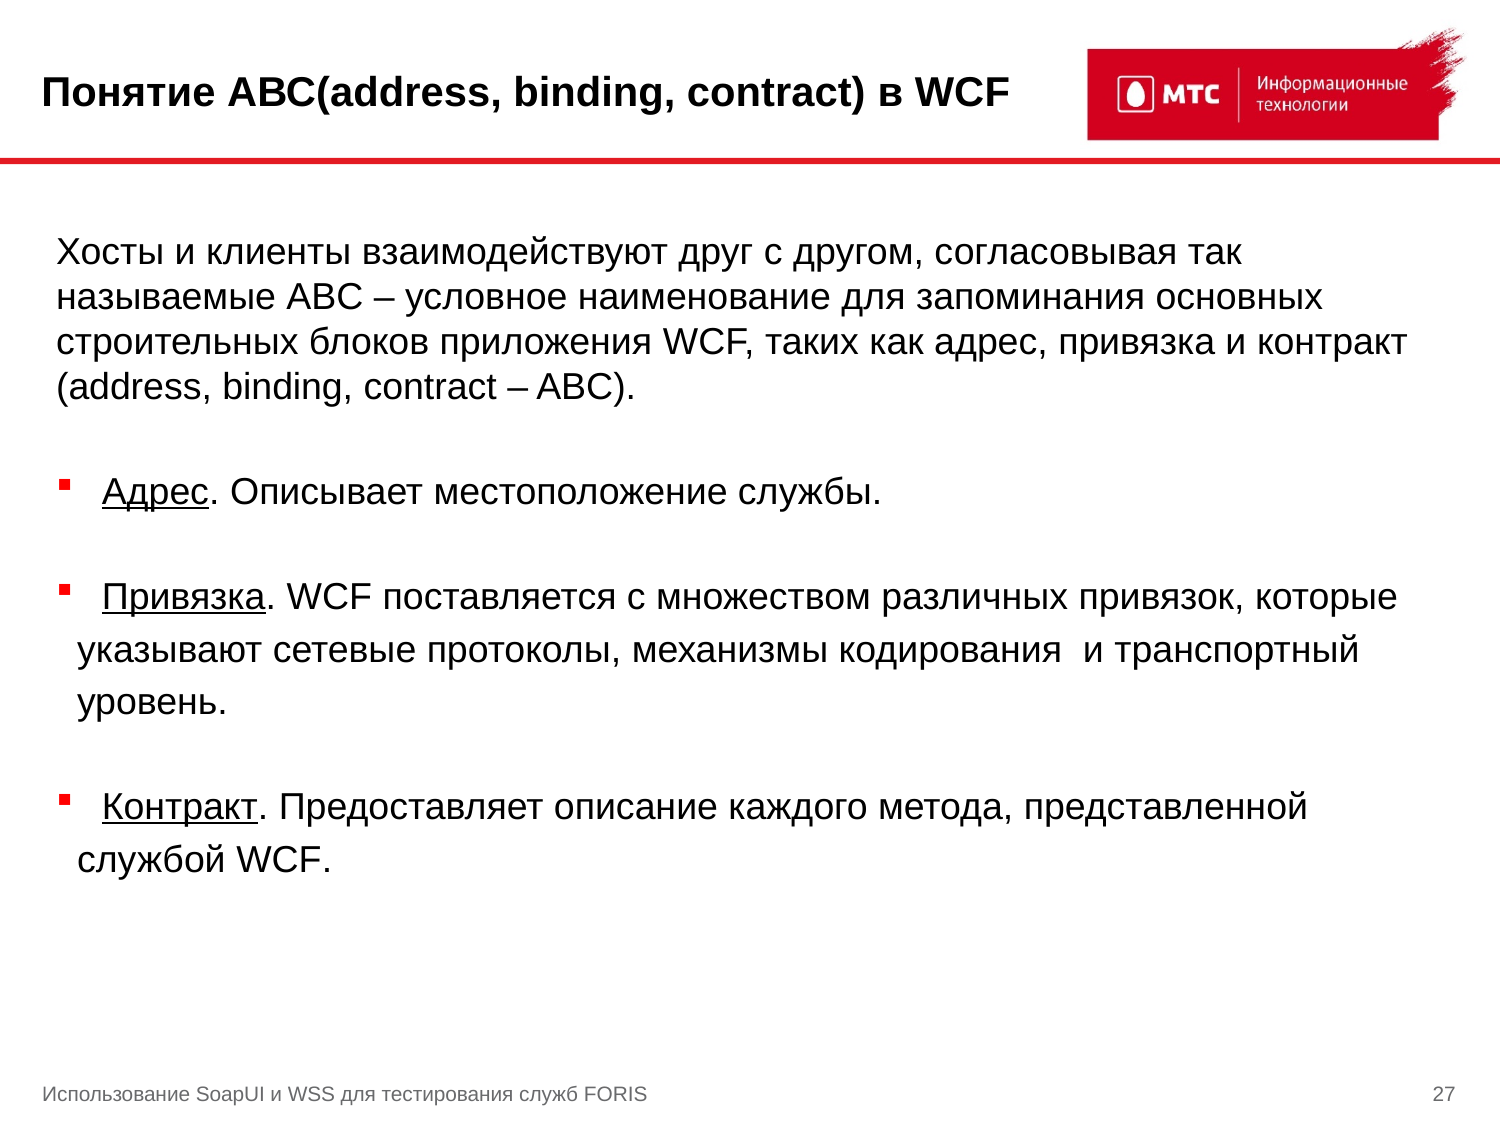

# Понятие АВС(address, binding, contract) в WCF
Хосты и клиенты взаимодействуют друг с другом, согласовывая так называемые ABC – условное наименование для запоминания основных строительных блоков приложения WCF, таких как адрес, привязка и контракт (address, binding, contract – ABC).

 Адрес. Описывает местоположение службы.

 Привязка. WCF поставляется с множеством различных привязок, которые
  указывают сетевые протоколы, механизмы кодирования  и транспортный
  уровень.

 Контракт. Предоставляет описание каждого метода, представленной
  службой WCF.
Использование SoapUI и WSS для тестирования служб FORIS
27